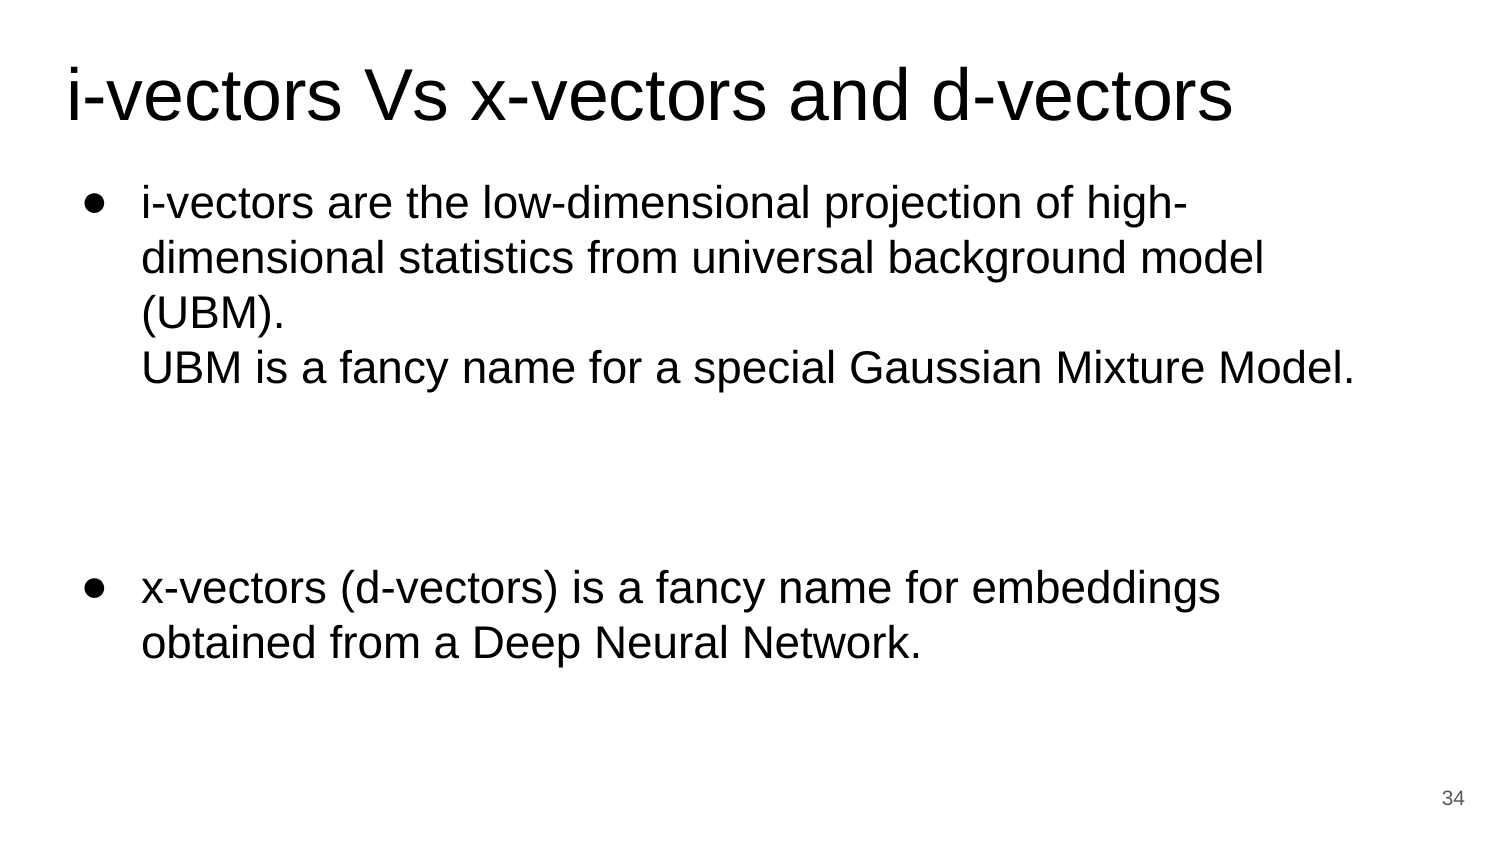

# i-vectors Vs x-vectors and d-vectors
i-vectors are the low-dimensional projection of high-dimensional statistics from universal background model (UBM).
UBM is a fancy name for a special Gaussian Mixture Model.

x-vectors (d-vectors) is a fancy name for embeddings obtained from a Deep Neural Network.
34